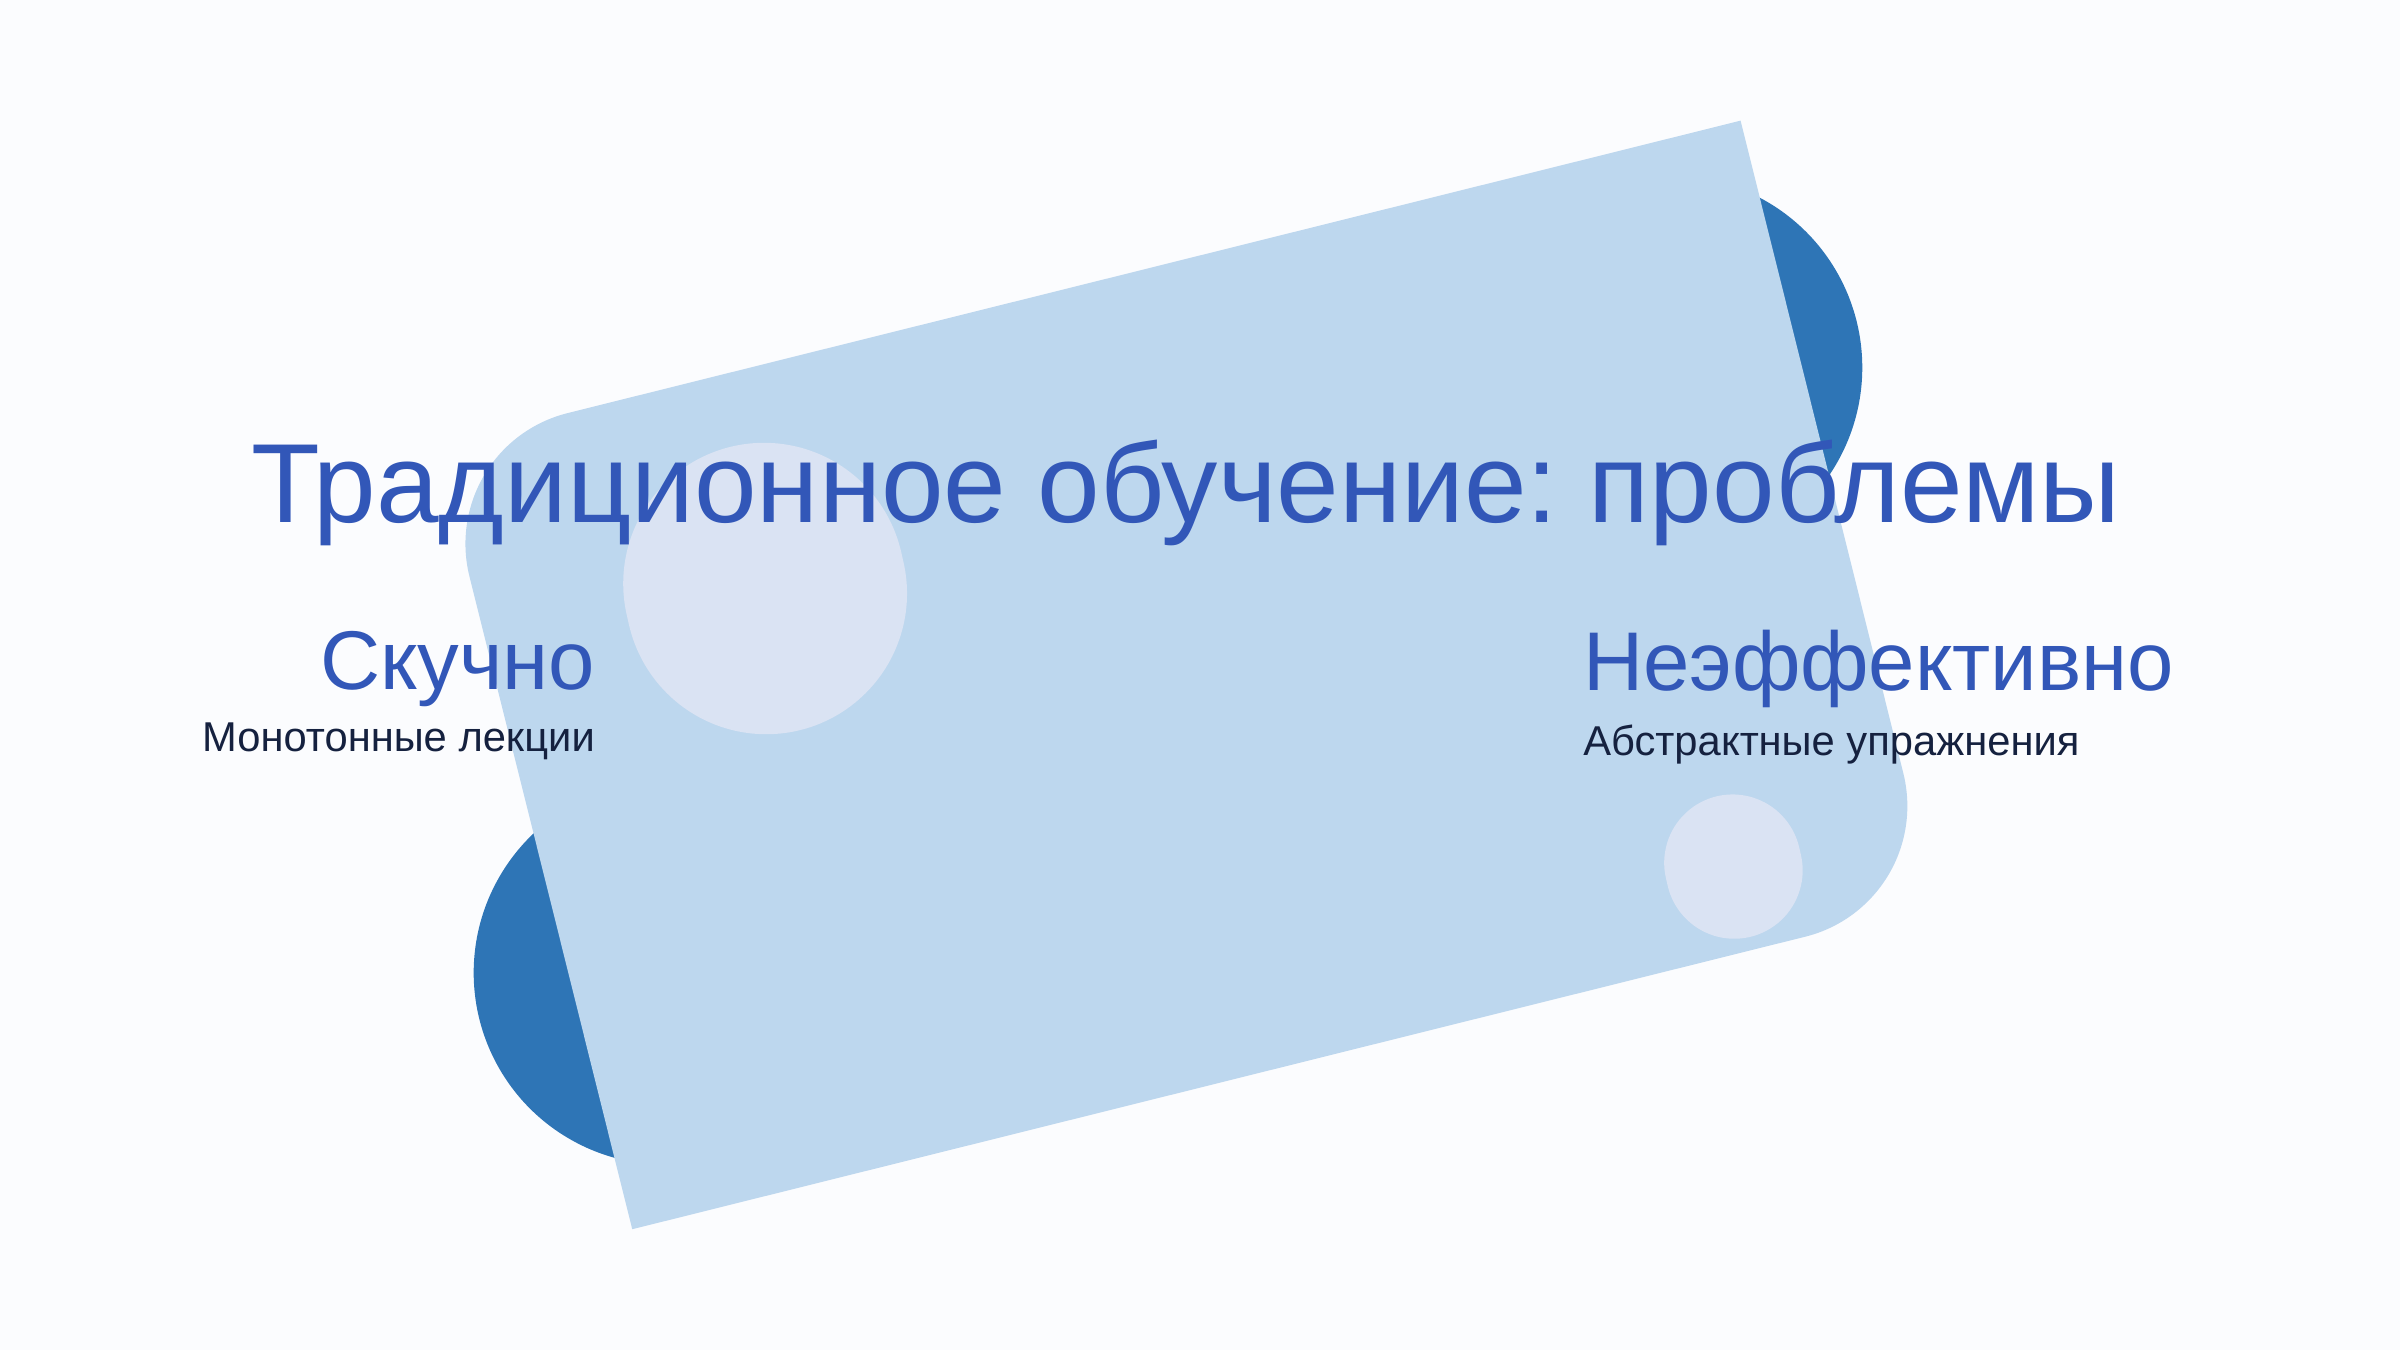

Традиционное обучение: проблемы

Скучно
Неэффективно
Монотонные лекции
Абстрактные упражнения